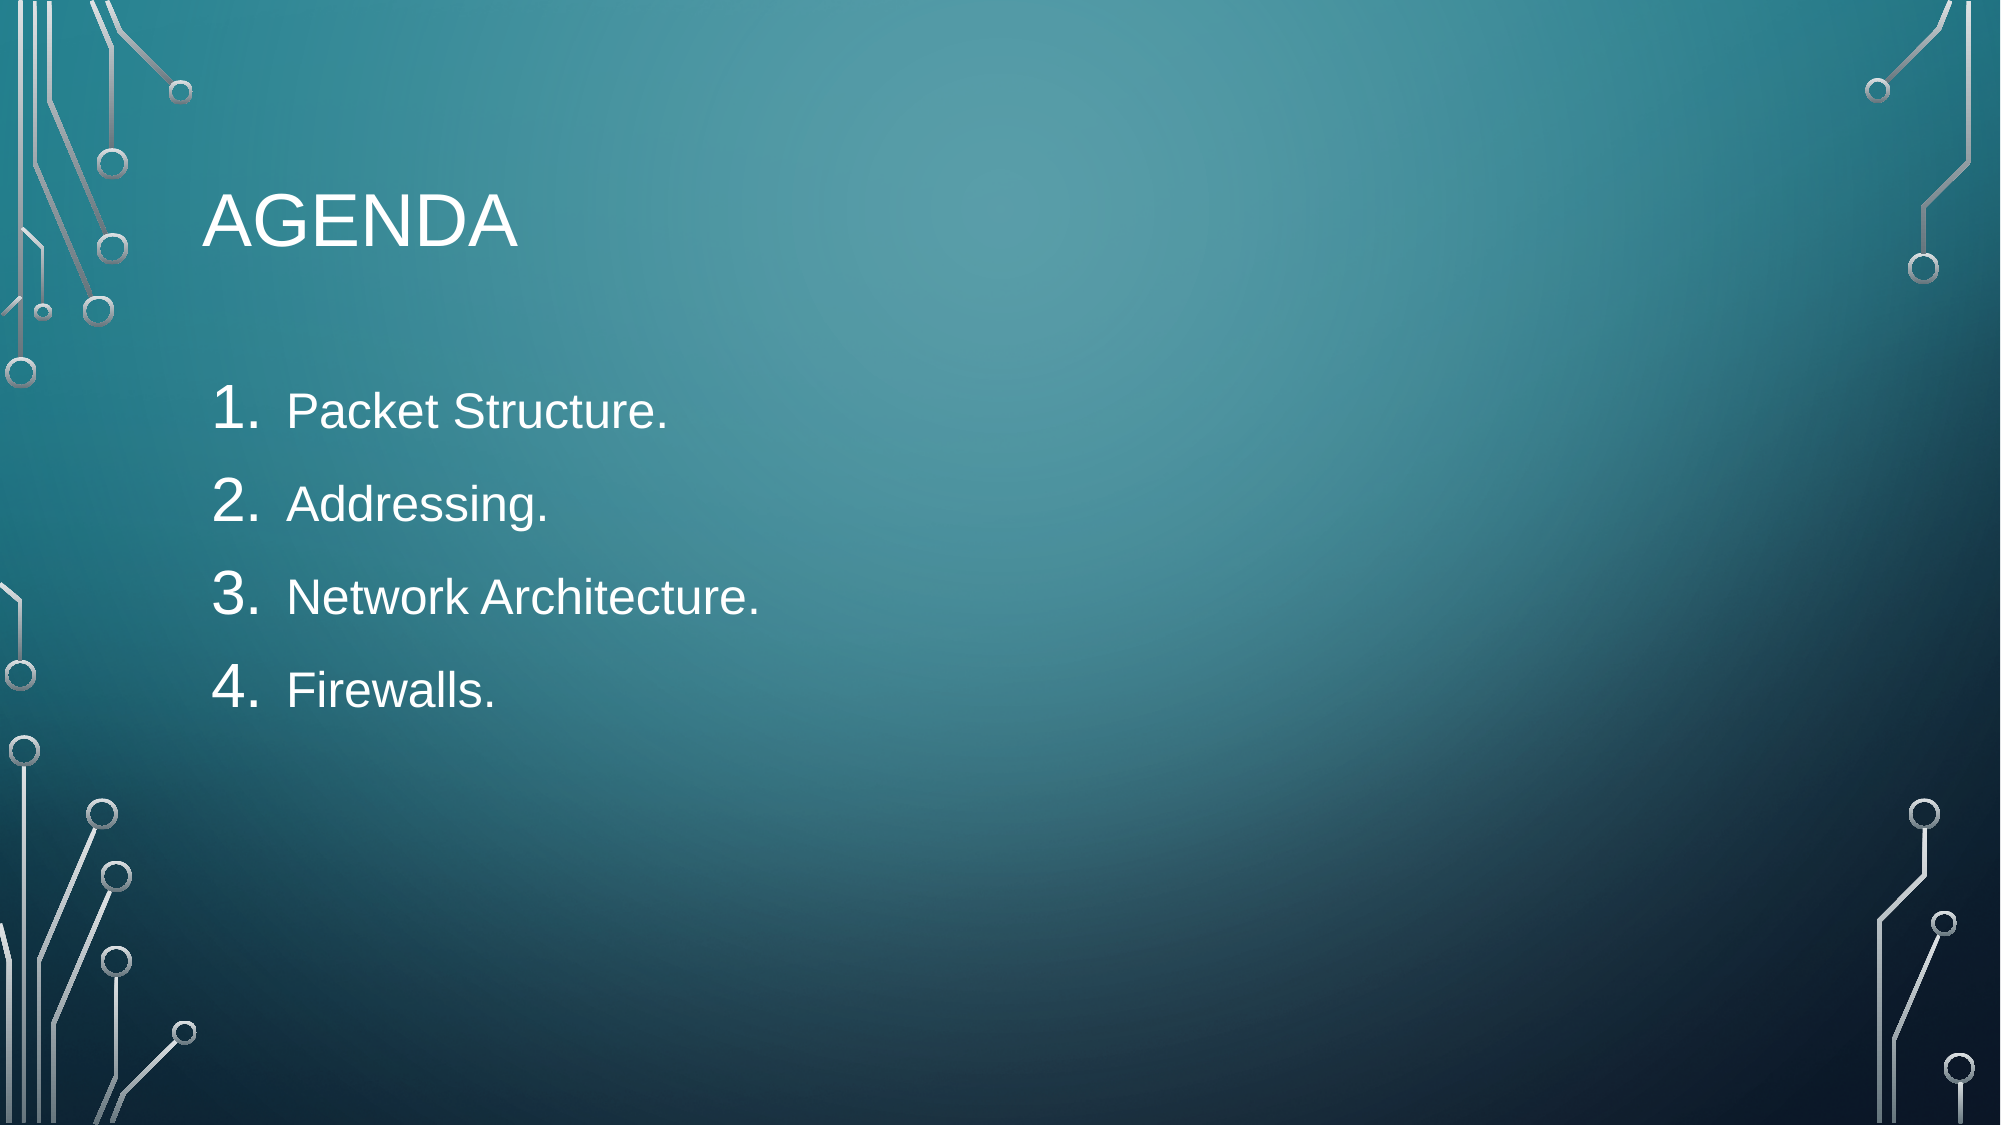

# Agenda
Packet Structure.
Addressing.
Network Architecture.
Firewalls.